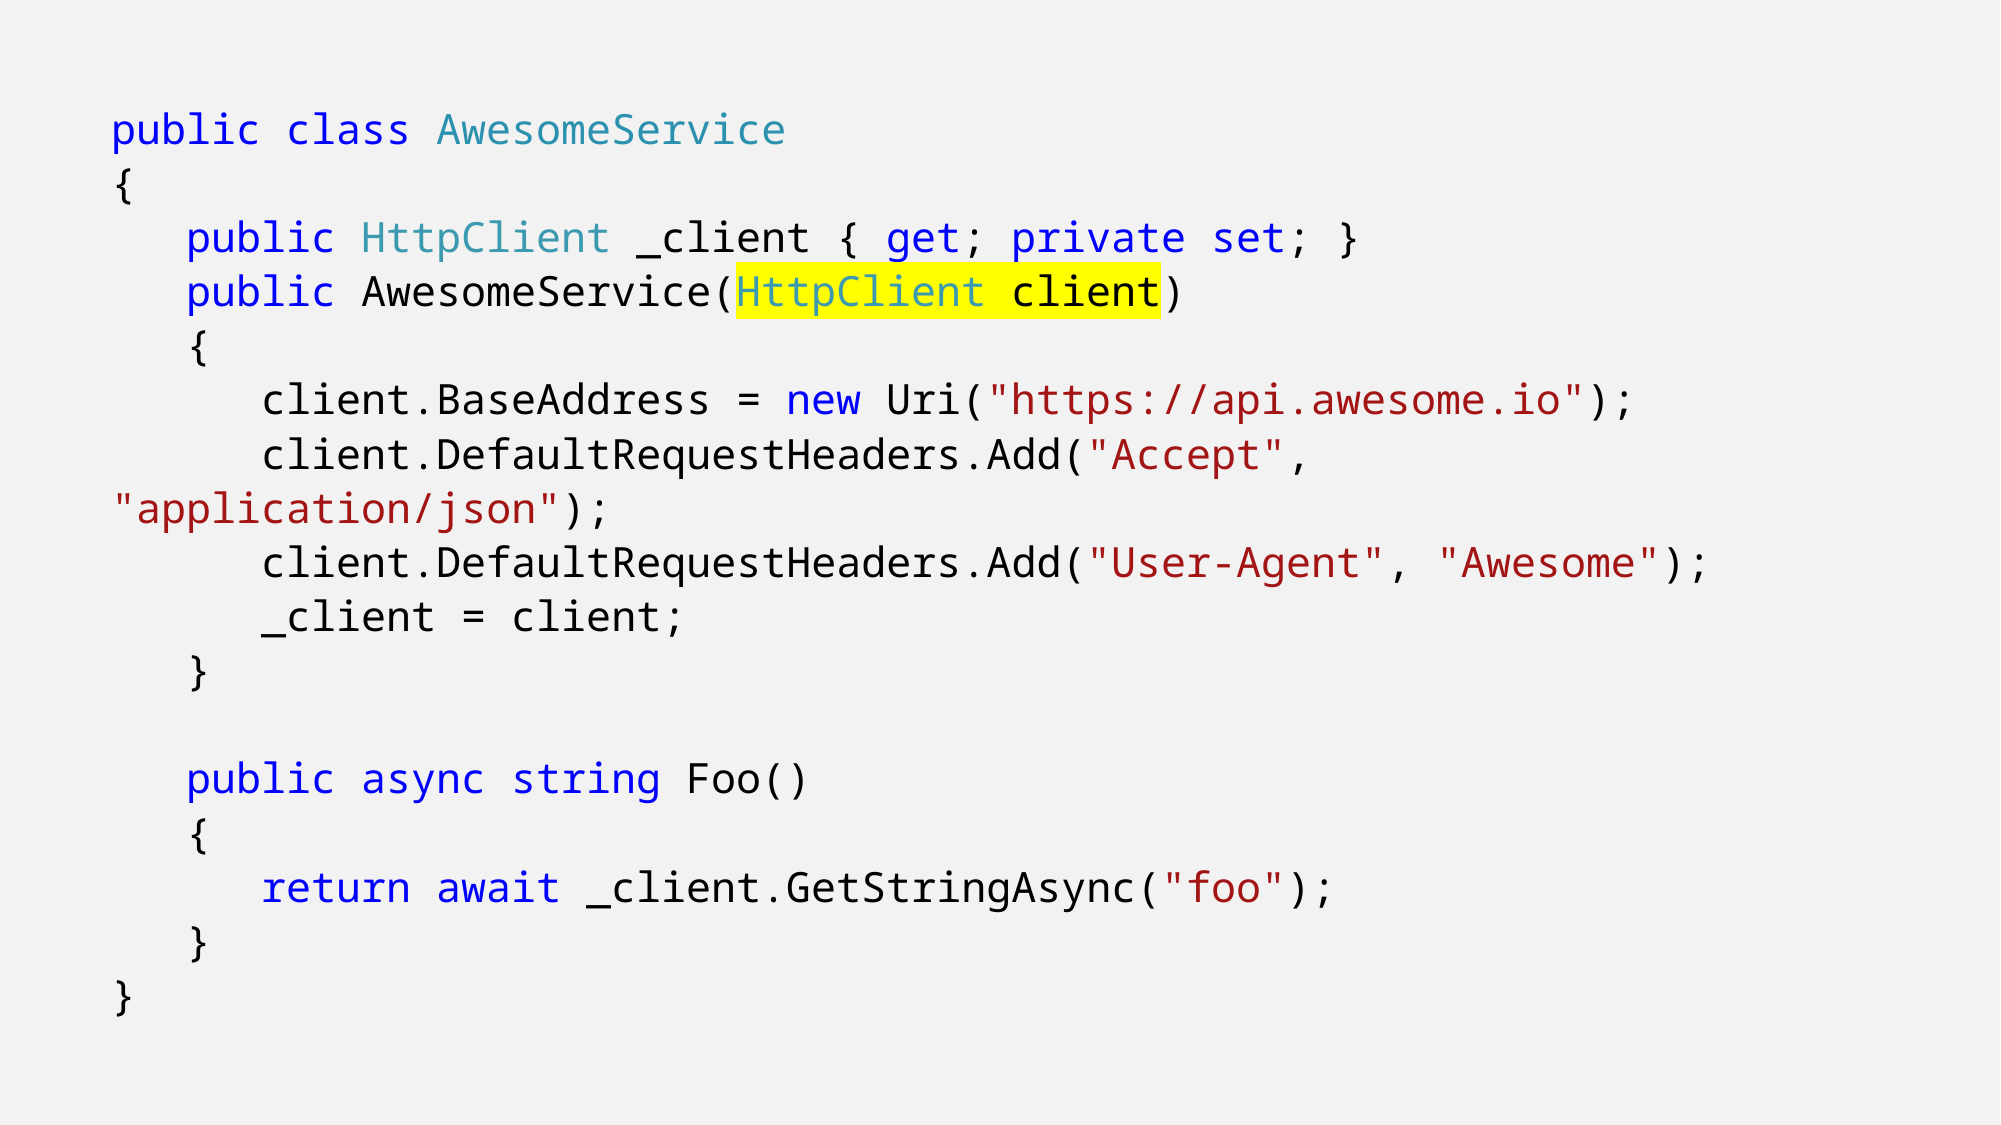

public class AwesomeService
{
   public HttpClient _client { get; private set; }
   public AwesomeService(HttpClient client)
   {
      client.BaseAddress = new Uri("https://api.awesome.io");
      client.DefaultRequestHeaders.Add("Accept", "application/json");
      client.DefaultRequestHeaders.Add("User-Agent", "Awesome");
      _client = client;
   }

   public async string Foo()
   {
      return await _client.GetStringAsync("foo");
   }
}